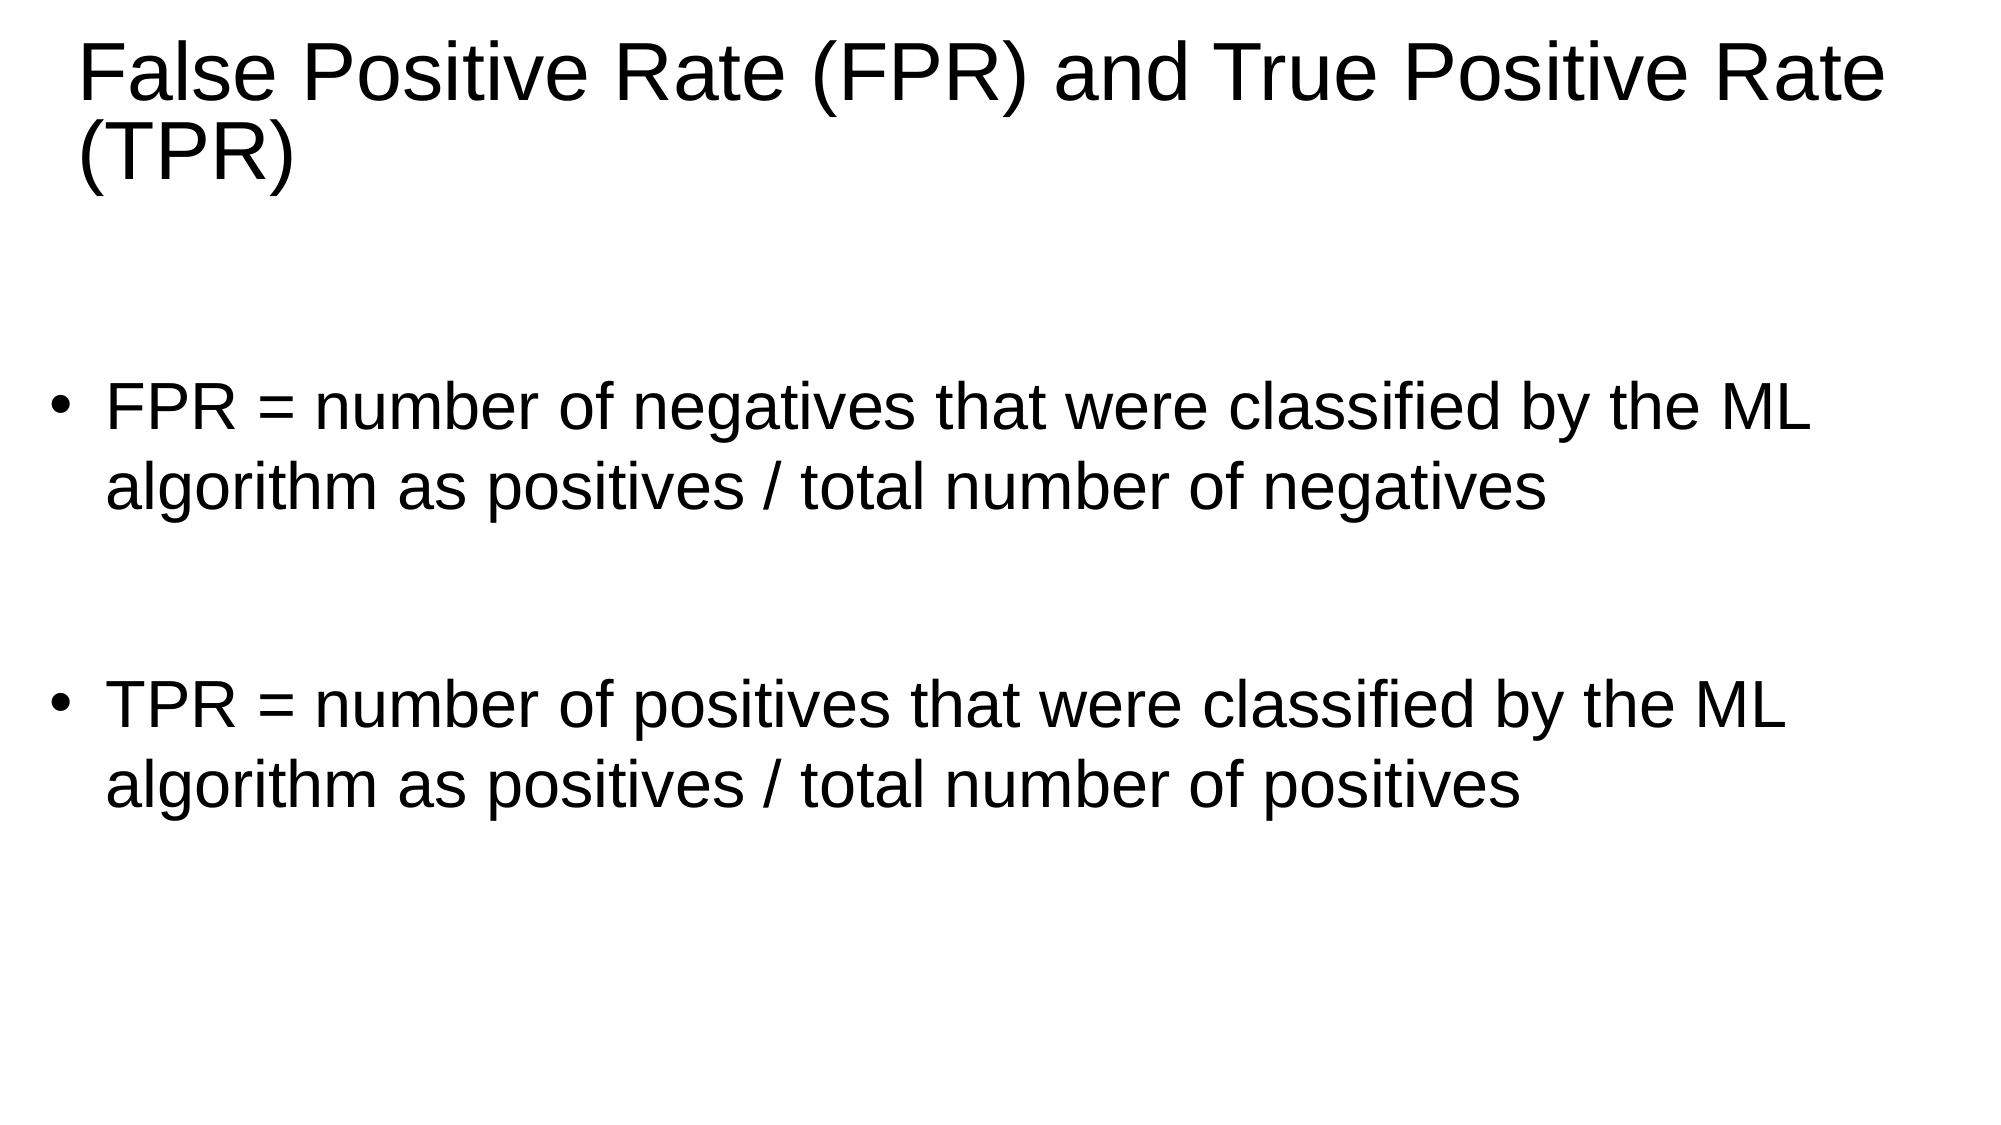

# False Positive Rate (FPR) and True Positive Rate (TPR)
FPR = number of negatives that were classified by the ML algorithm as positives / total number of negatives

TPR = number of positives that were classified by the ML algorithm as positives / total number of positives